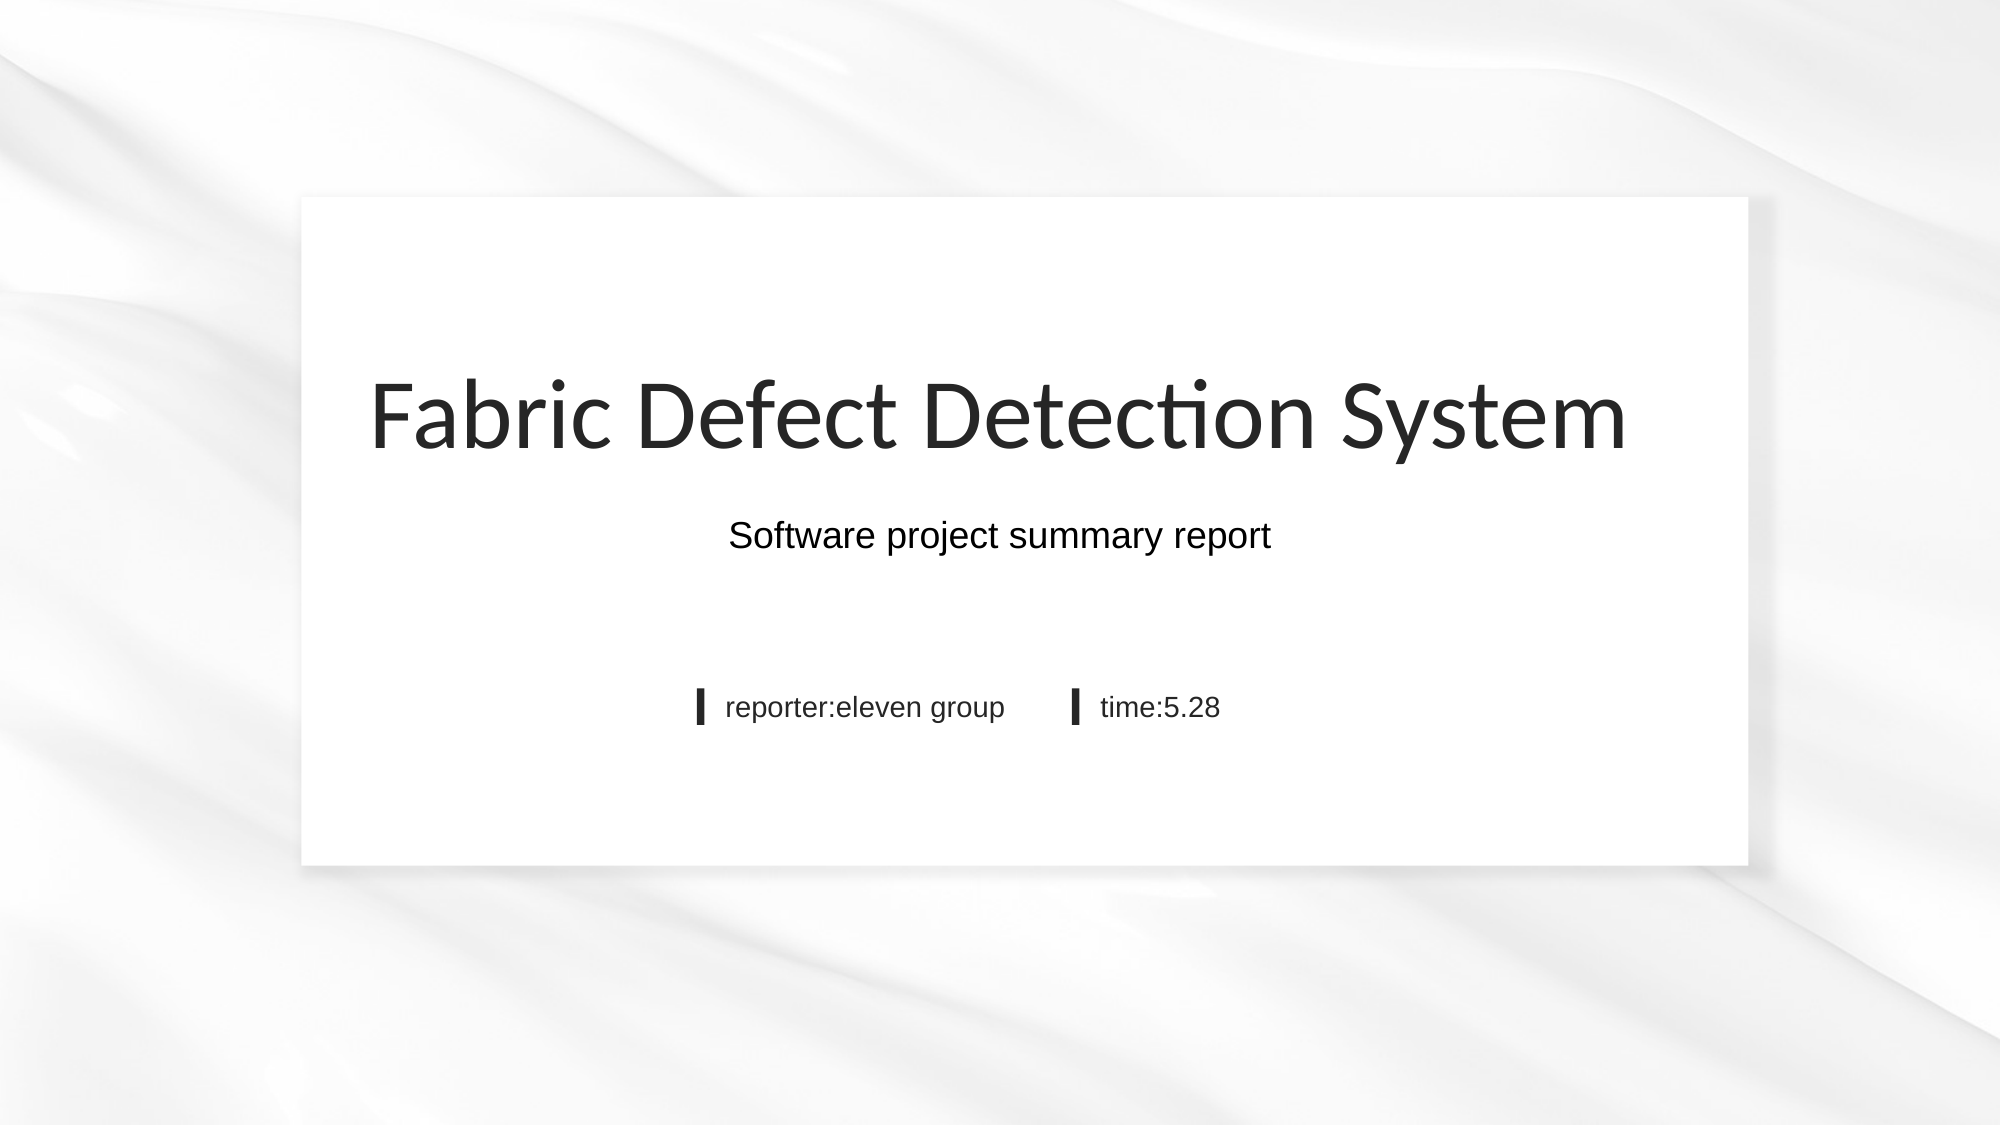

Fabric Defect Detection System
Software project summary report
reporter:eleven group
time:5.28